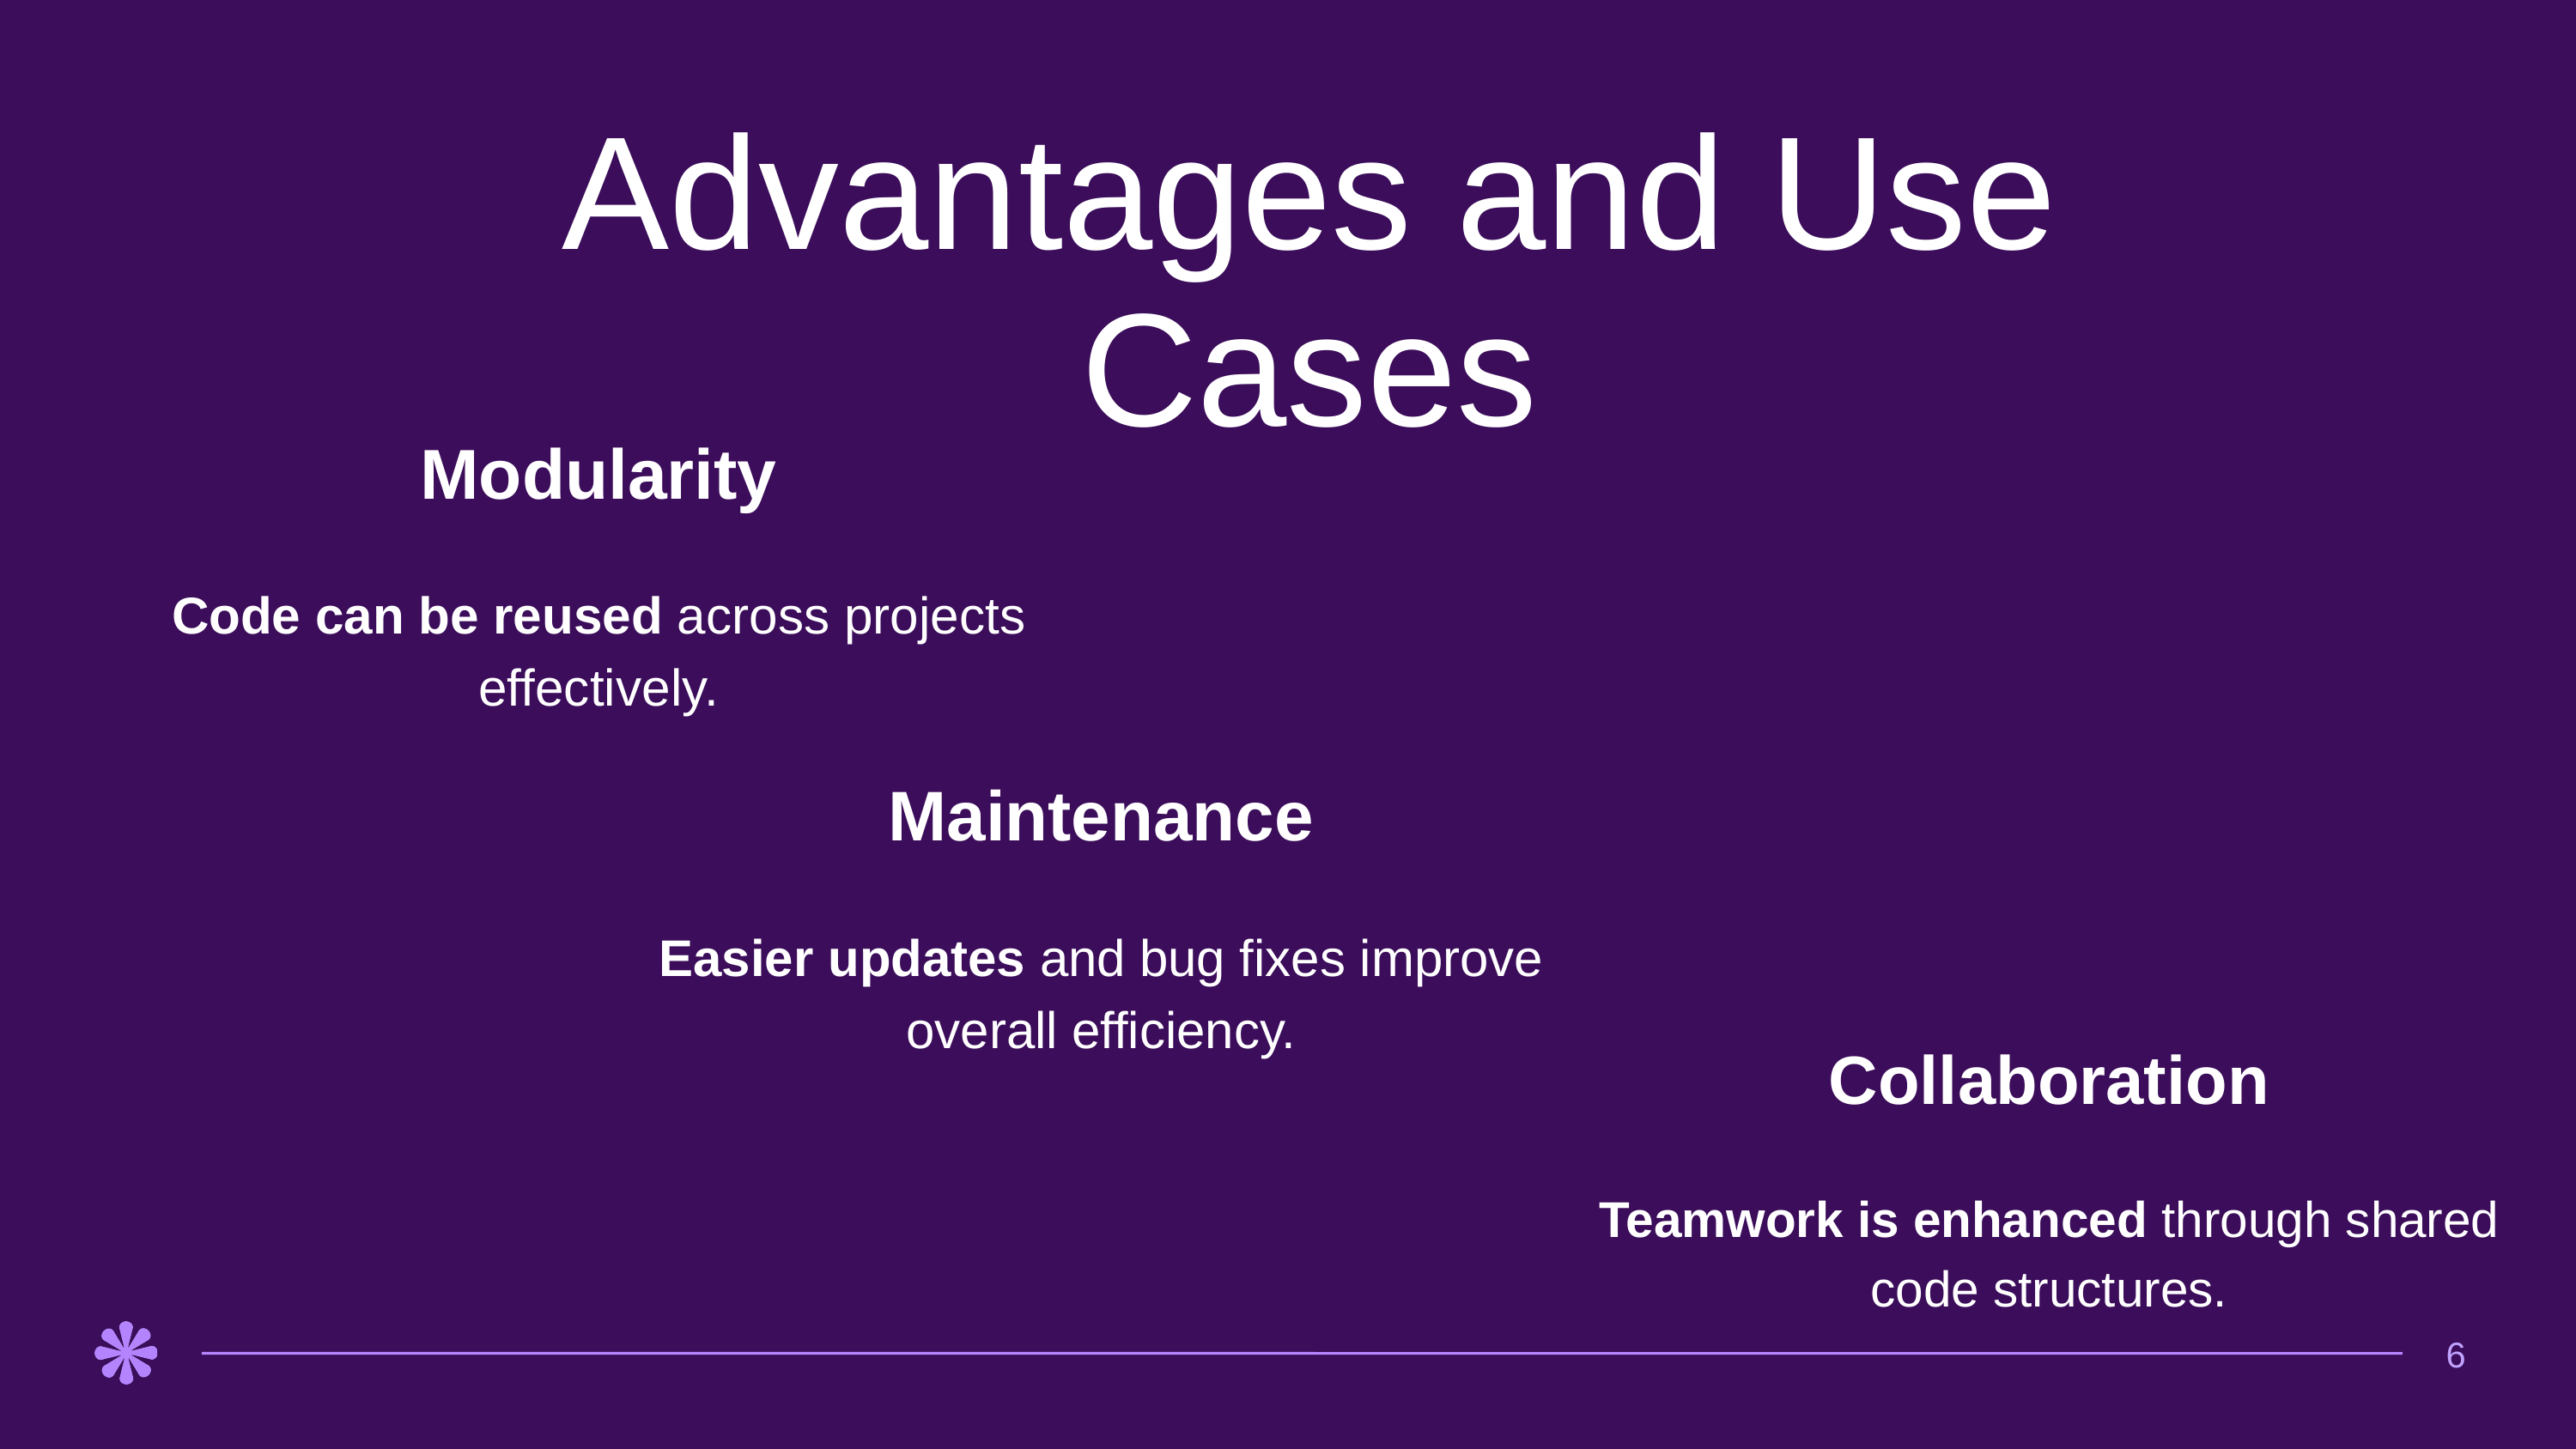

Advantages and Use Cases
Modularity
Code can be reused across projects effectively.
Maintenance
Easier updates and bug fixes improve overall efficiency.
Collaboration
Teamwork is enhanced through shared code structures.

6